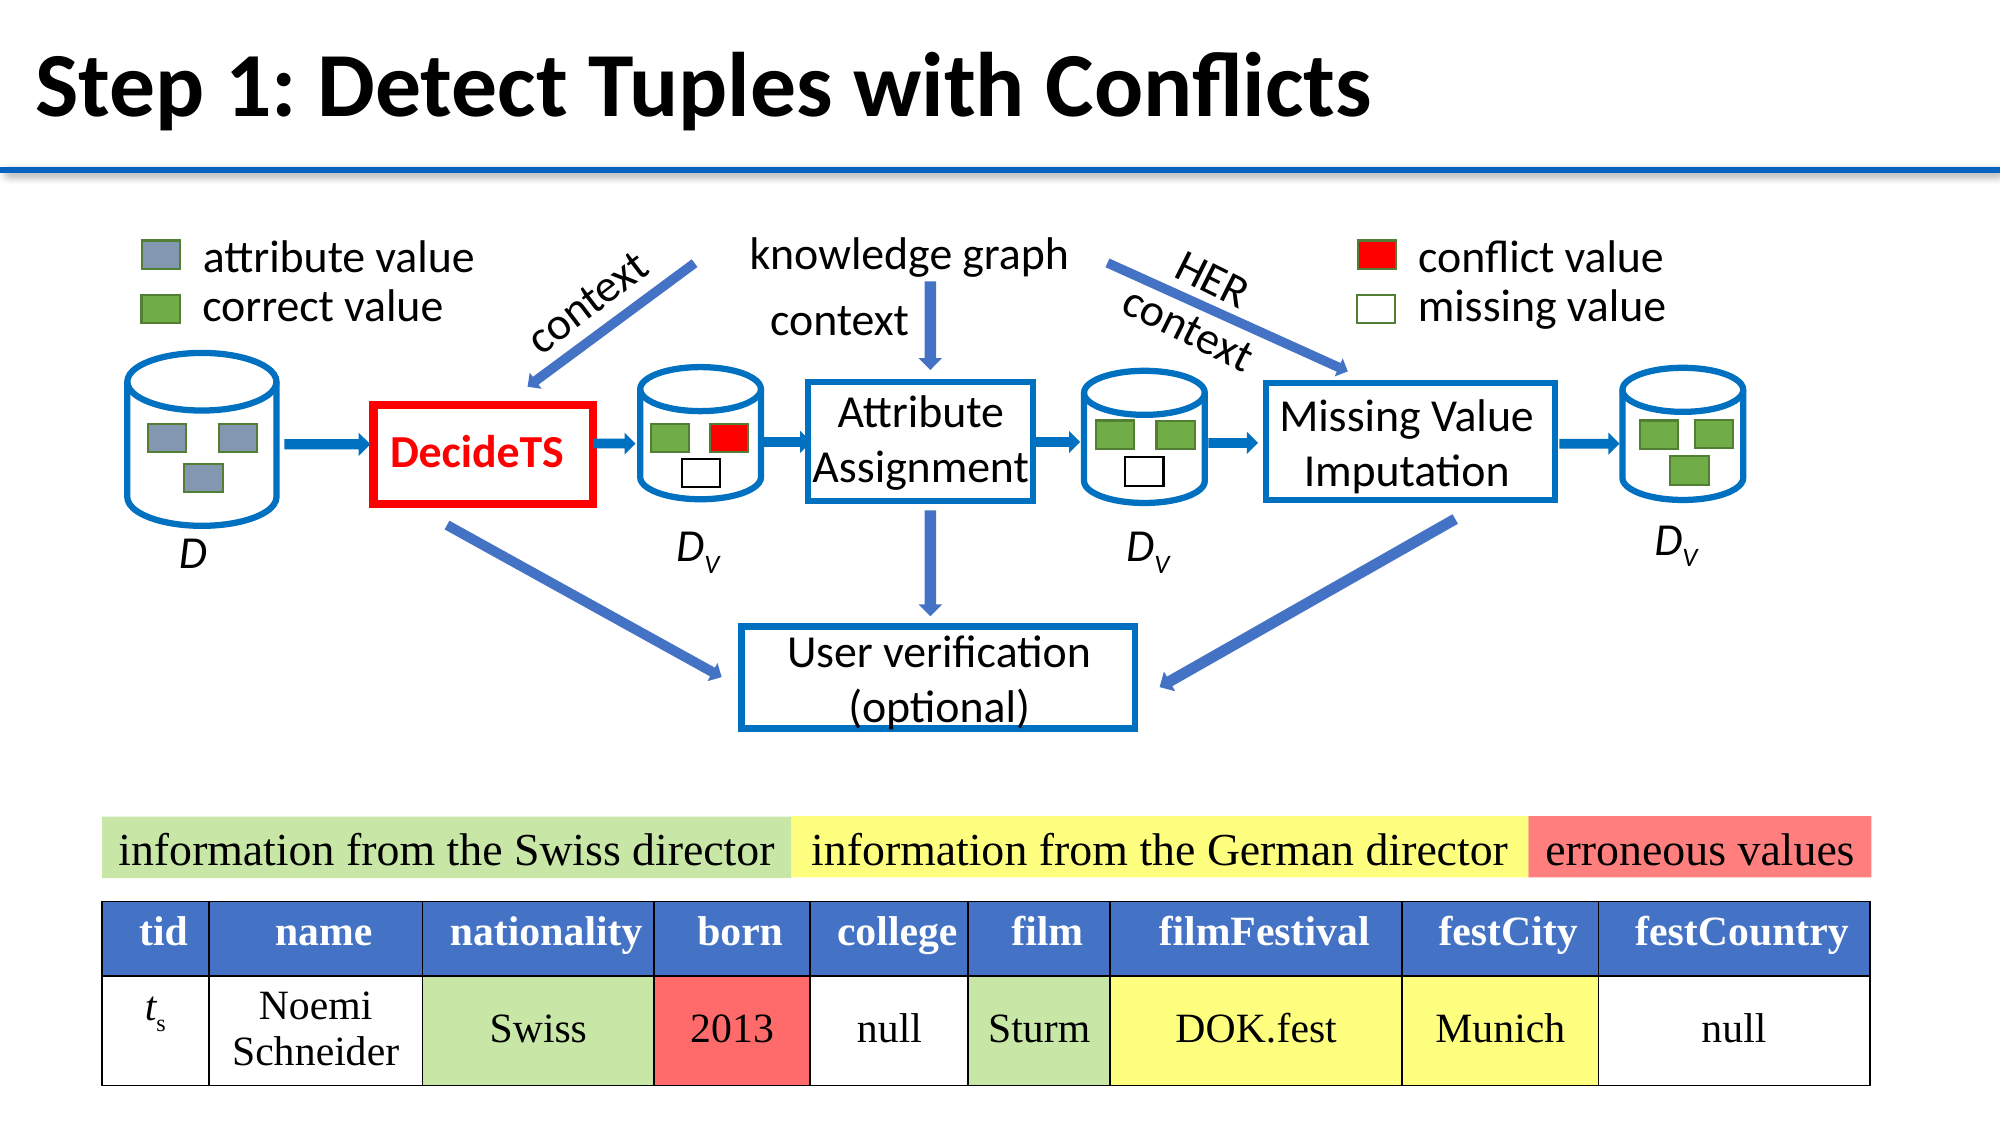

# Step 1: Detect Tuples with Conflicts
knowledge graph
attribute value
conflict value
HER
context

context
correct value
missing value
context

Attribute
Assignment
Missing Value
Imputation

DecideTS

DV
DV
DV
D

User verification
(optional)
information from the German director
erroneous values
information from the Swiss director
| tid | name | nationality | born | college | film | filmFestival | festCity | festCountry |
| --- | --- | --- | --- | --- | --- | --- | --- | --- |
| ts | Noemi Schneider | Swiss | 2013 | null | Sturm | DOK.fest | Munich | null |
attribute value
conflict value

knowledge graph
correct value
missing value
HER
context
context

context

Splitting
Completing
DecideTS

DV
DV
DV
D

User verification

(optional)